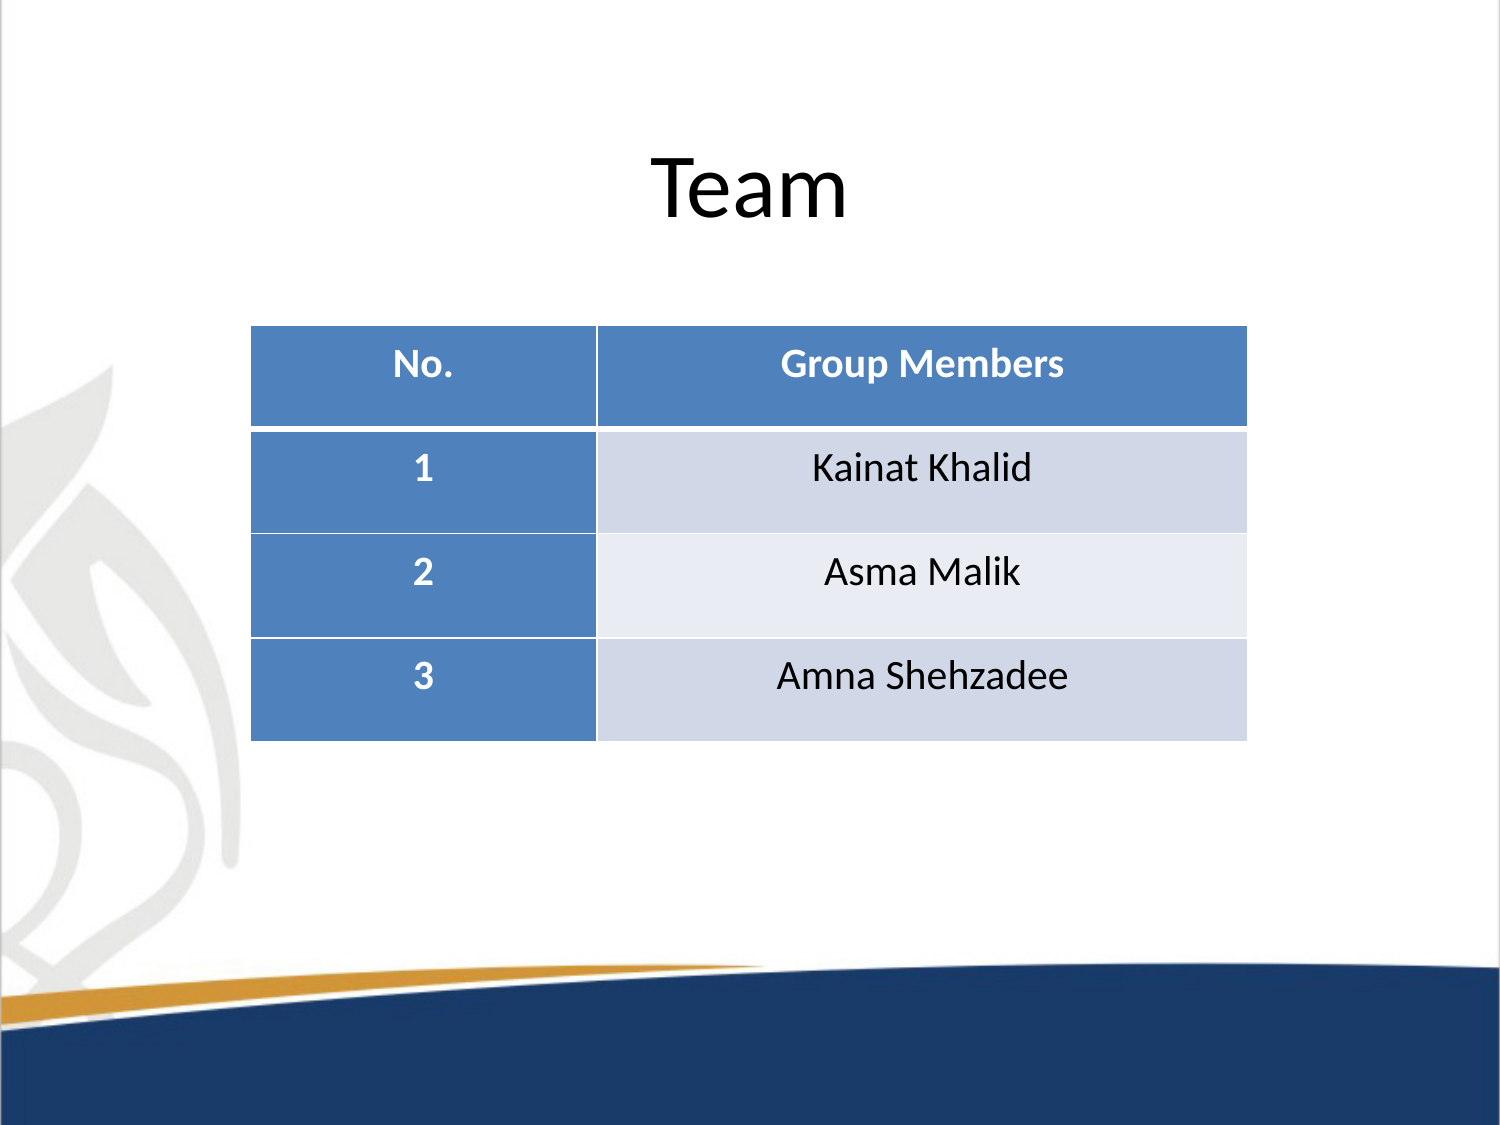

# Team
| No. | Group Members |
| --- | --- |
| 1 | Kainat Khalid |
| 2 | Asma Malik |
| 3 | Amna Shehzadee |